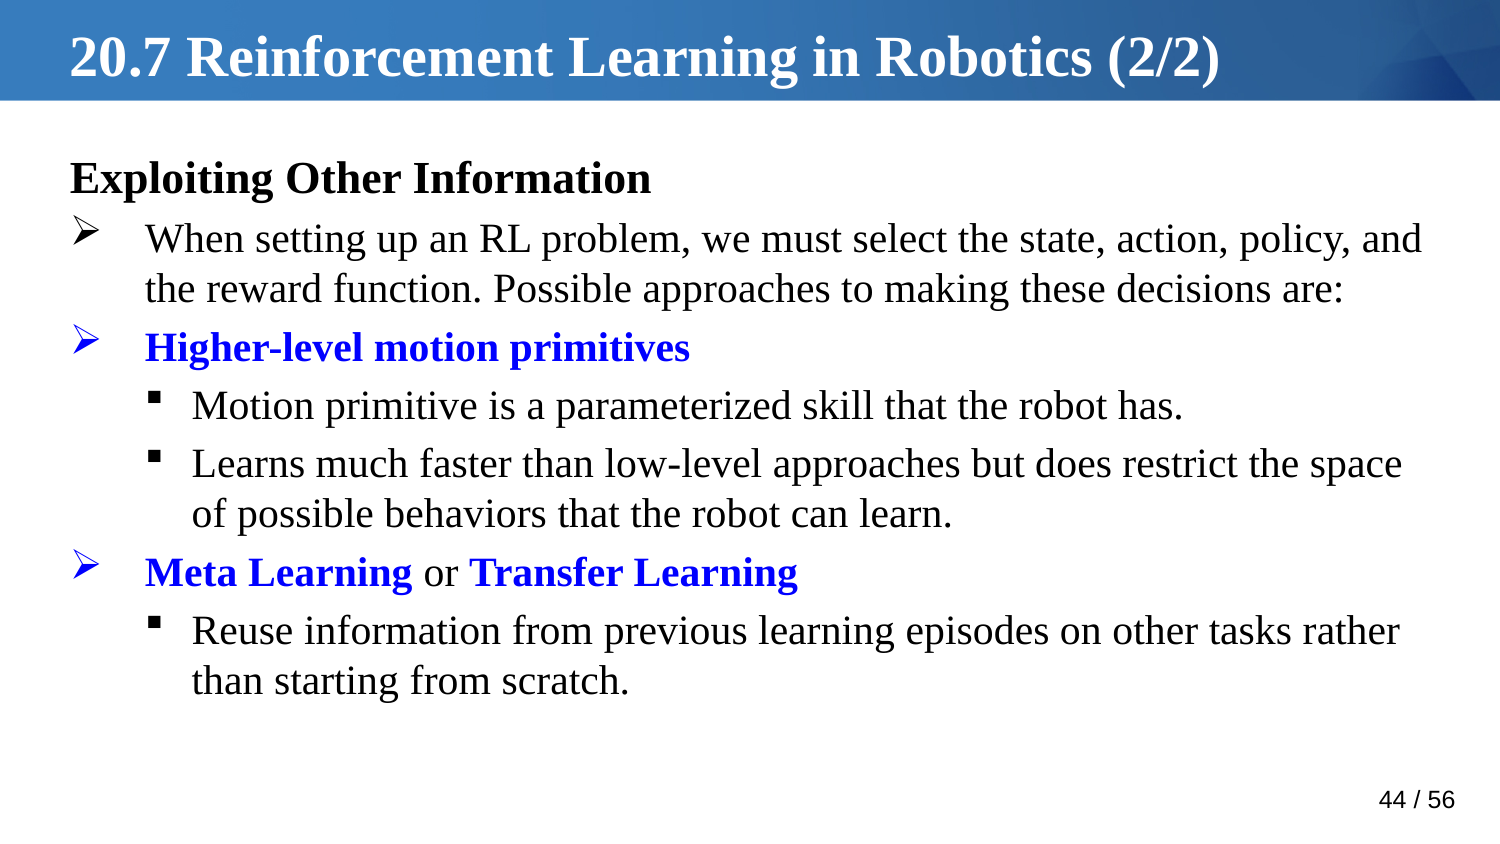

# 20.7 Reinforcement Learning in Robotics (2/2)
Exploiting Other Information
When setting up an RL problem, we must select the state, action, policy, and the reward function. Possible approaches to making these decisions are:
Higher-level motion primitives
Motion primitive is a parameterized skill that the robot has.
Learns much faster than low-level approaches but does restrict the space of possible behaviors that the robot can learn.
Meta Learning or Transfer Learning
Reuse information from previous learning episodes on other tasks rather than starting from scratch.